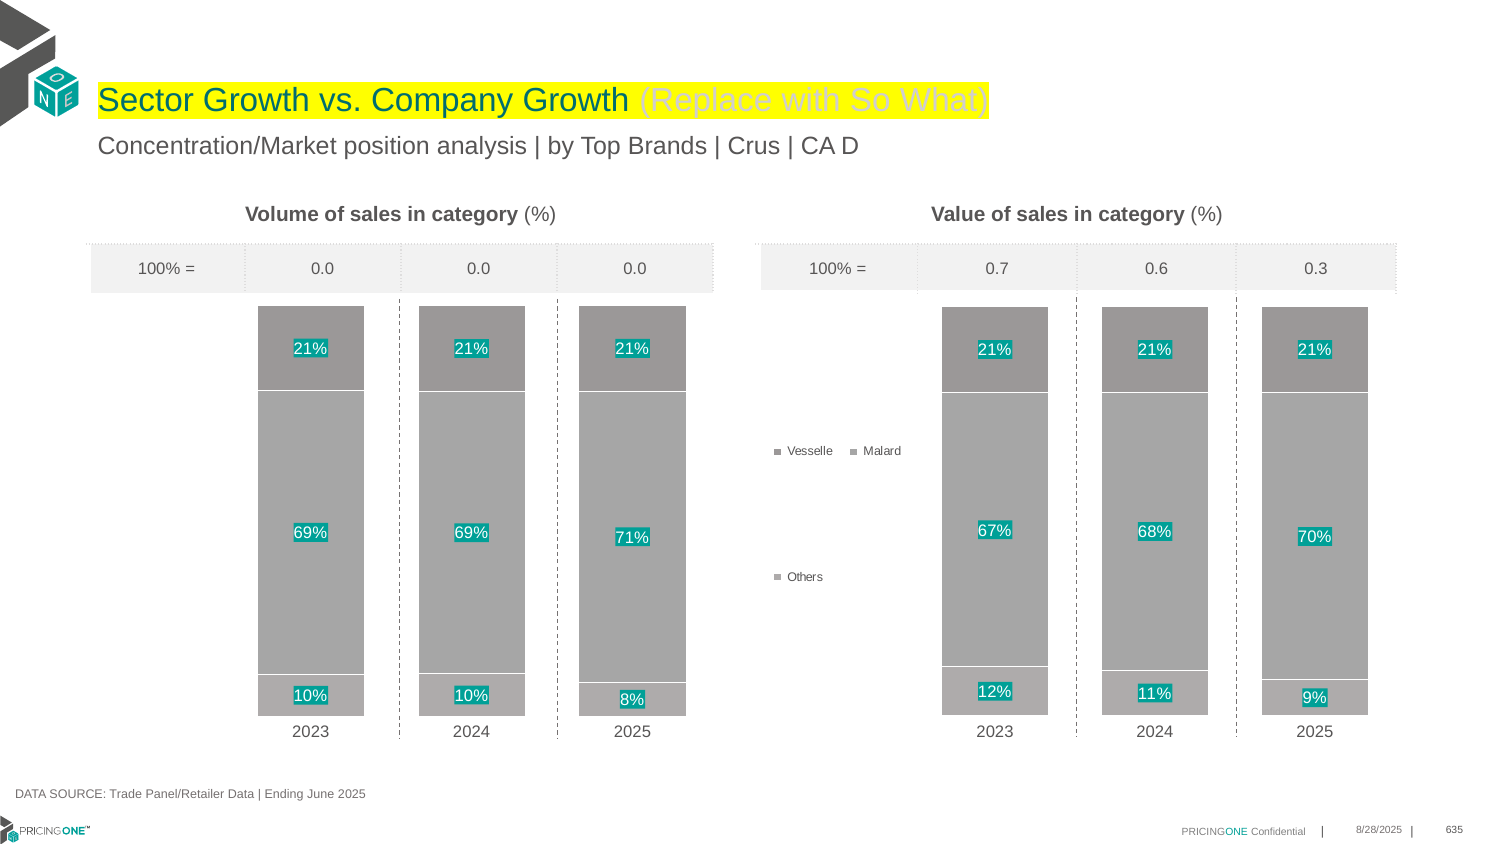

# Sector Growth vs. Company Growth (Replace with So What)
Concentration/Market position analysis | by Top Brands | Crus | CA D
| Volume of sales in category (%) |  |  |  |
| --- | --- | --- | --- |
| 100% = | 0.0 | 0.0 | 0.0 |
| Value of sales in category (%) |  |  |  |
| --- | --- | --- | --- |
| 100% = | 0.7 | 0.6 | 0.3 |

### Chart

| Category | Others | Malard | Vesselle |
|---|---|---|---|
| 2023 | 0.10246062440446163 | 0.690376099994395 | 0.20716327560114342 |
| 2024 | 0.10358331701586058 | 0.6862476339664513 | 0.21016904901768815 |
| 2025 | 0.08303357314148681 | 0.7077338129496403 | 0.2092326139088729 |

### Chart

| Category | Others | Malard | Vesselle |
|---|---|---|---|
| 2023 | 0.11902034258136743 | 0.6697723858303799 | 0.2112072715882527 |
| 2024 | 0.11140561070631001 | 0.6764487260990758 | 0.21214566319461425 |
| 2025 | 0.0876715490985993 | 0.7002852015399393 | 0.2120432493614613 |
DATA SOURCE: Trade Panel/Retailer Data | Ending June 2025

8/28/2025
635